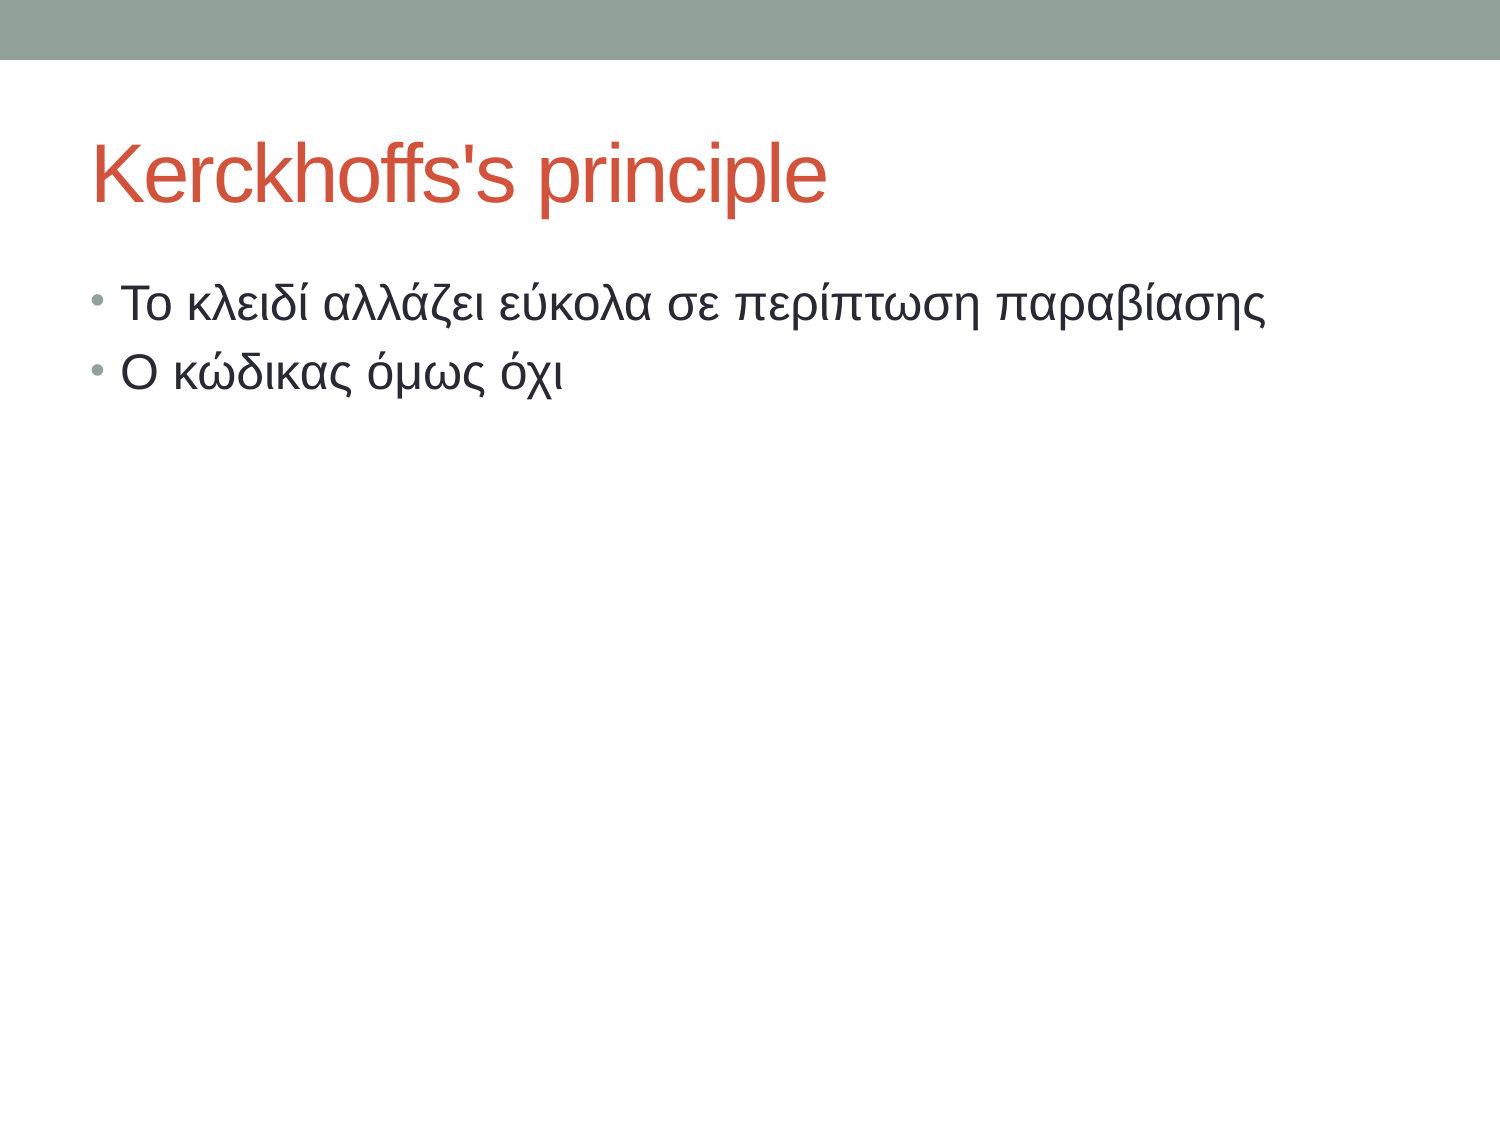

# Kerckhoffs's principle
Το κλειδί αλλάζει εύκολα σε περίπτωση παραβίασης
Ο κώδικας όμως όχι